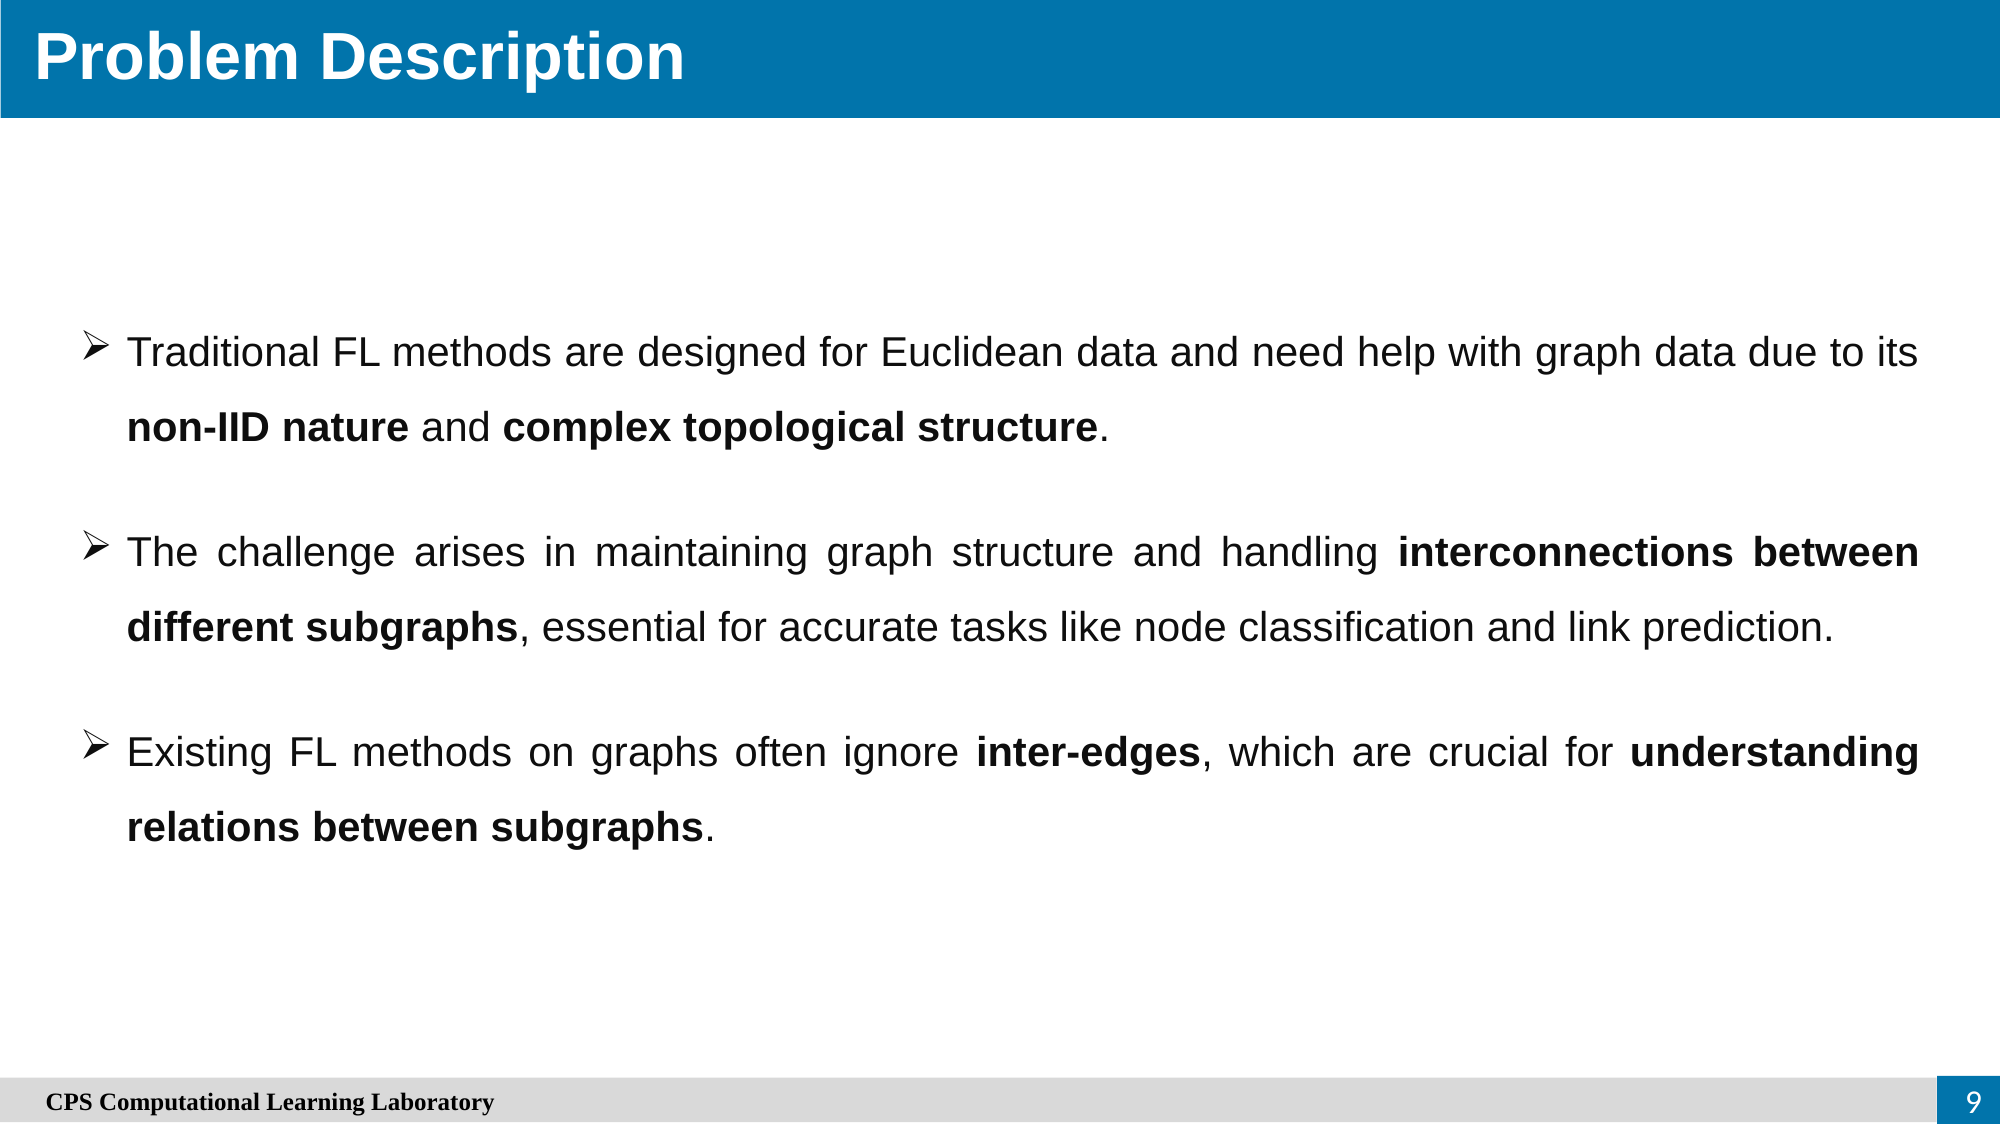

Problem Description
Traditional FL methods are designed for Euclidean data and need help with graph data due to its non-IID nature and complex topological structure.
The challenge arises in maintaining graph structure and handling interconnections between different subgraphs, essential for accurate tasks like node classification and link prediction.
Existing FL methods on graphs often ignore inter-edges, which are crucial for understanding relations between subgraphs.
9
　CPS Computational Learning Laboratory